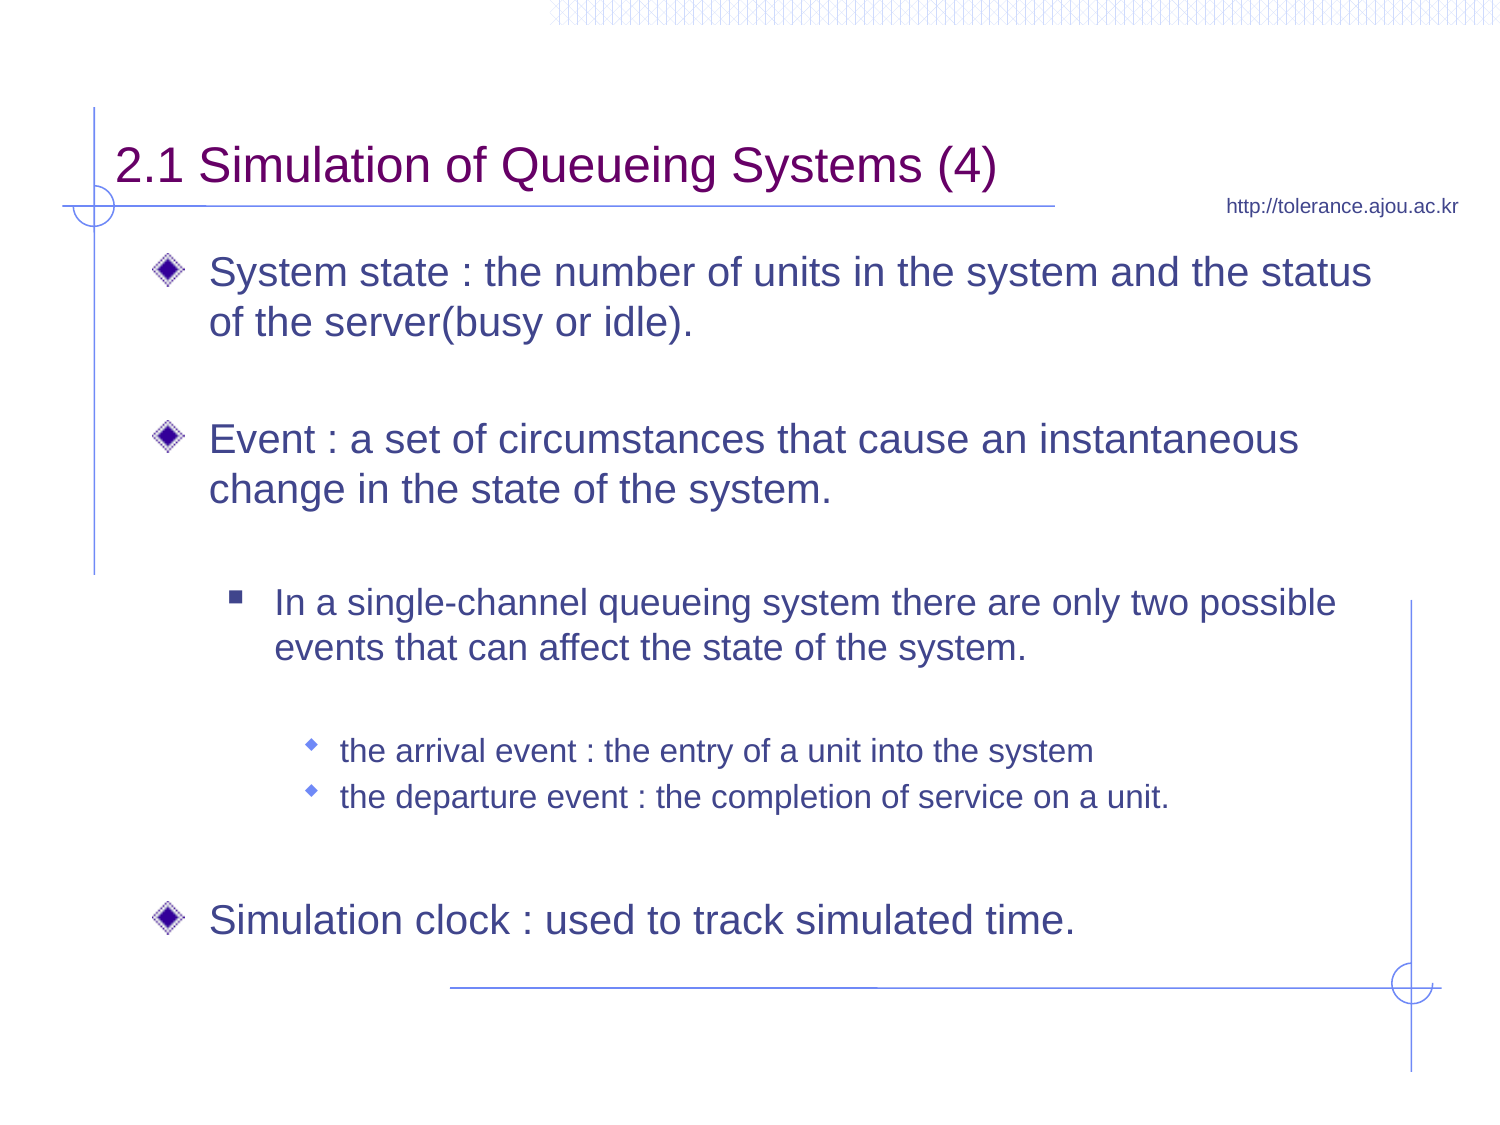

# 2.1 Simulation of Queueing Systems (4)
System state : the number of units in the system and the status of the server(busy or idle).

Event : a set of circumstances that cause an instantaneous change in the state of the system.

In a single-channel queueing system there are only two possible events that can affect the state of the system.

the arrival event : the entry of a unit into the system
the departure event : the completion of service on a unit.

Simulation clock : used to track simulated time.